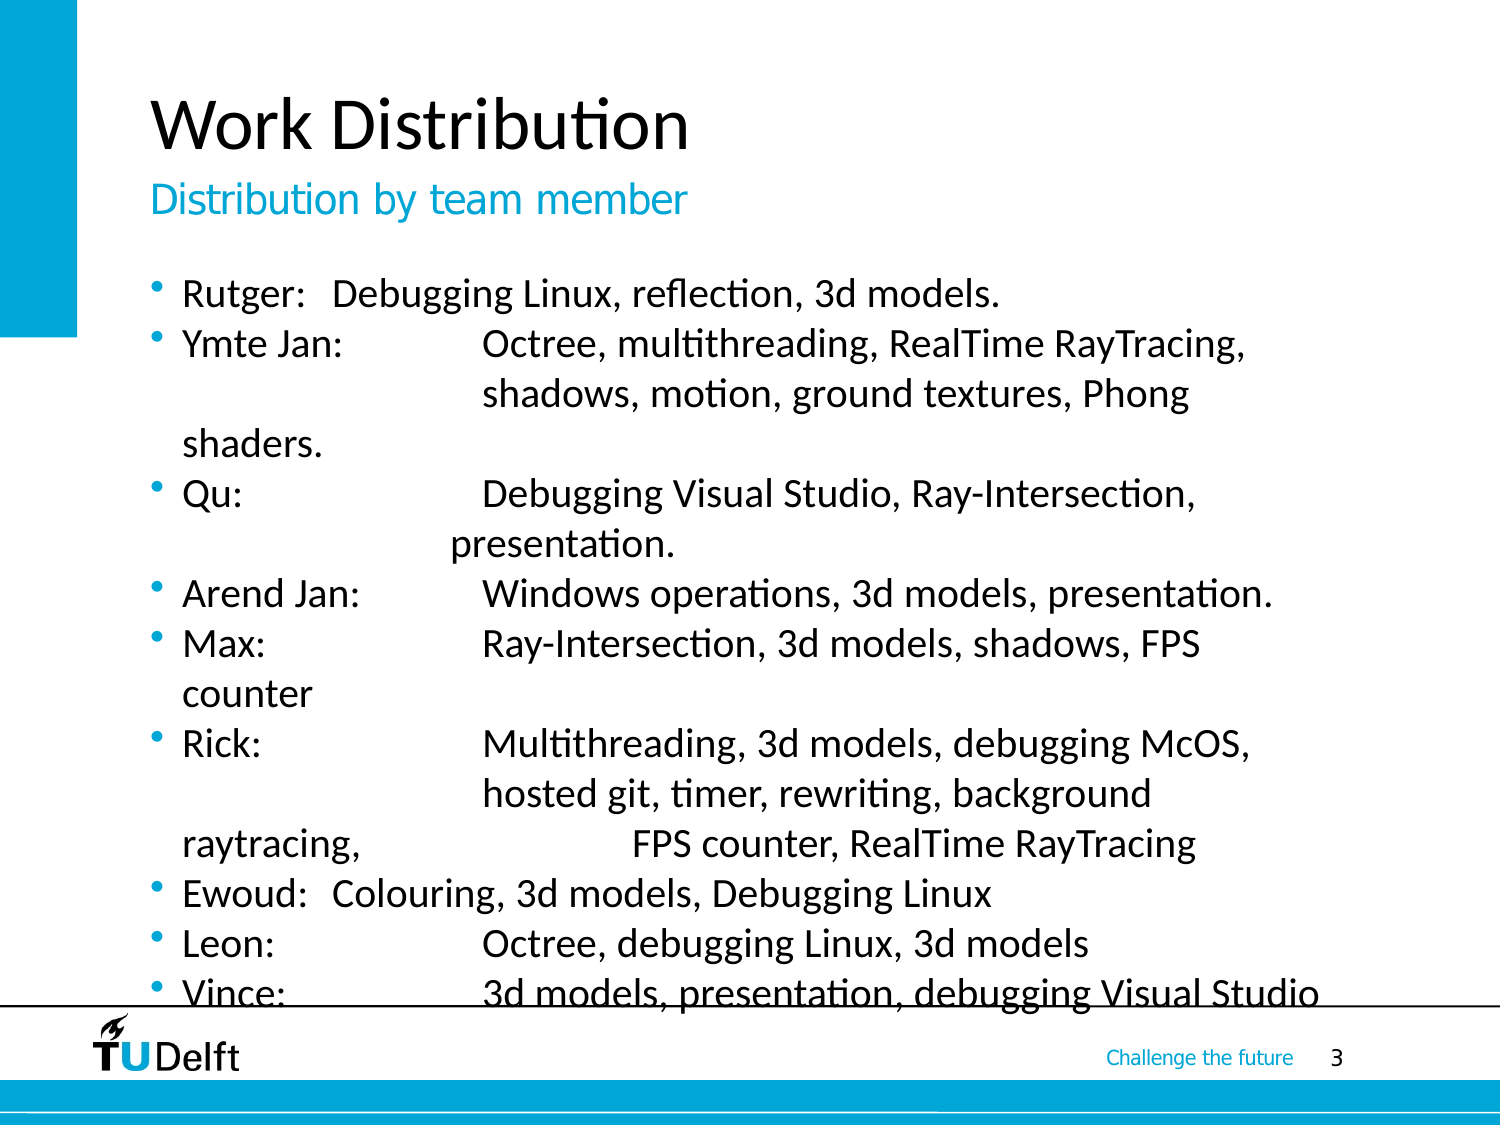

# Work Distribution
Distribution by team member
Rutger:	Debugging Linux, reflection, 3d models.
Ymte Jan: 	Octree, multithreading, RealTime RayTracing, 		shadows, motion, ground textures, Phong shaders.
Qu:		Debugging Visual Studio, Ray-Intersection,
		presentation.
Arend Jan: 	Windows operations, 3d models, presentation.
Max: 		Ray-Intersection, 3d models, shadows, FPS counter
Rick:		Multithreading, 3d models, debugging McOS, 		hosted git, timer, rewriting, background raytracing, 		FPS counter, RealTime RayTracing
Ewoud: 	Colouring, 3d models, Debugging Linux
Leon:		Octree, debugging Linux, 3d models
Vince: 		3d models, presentation, debugging Visual Studio